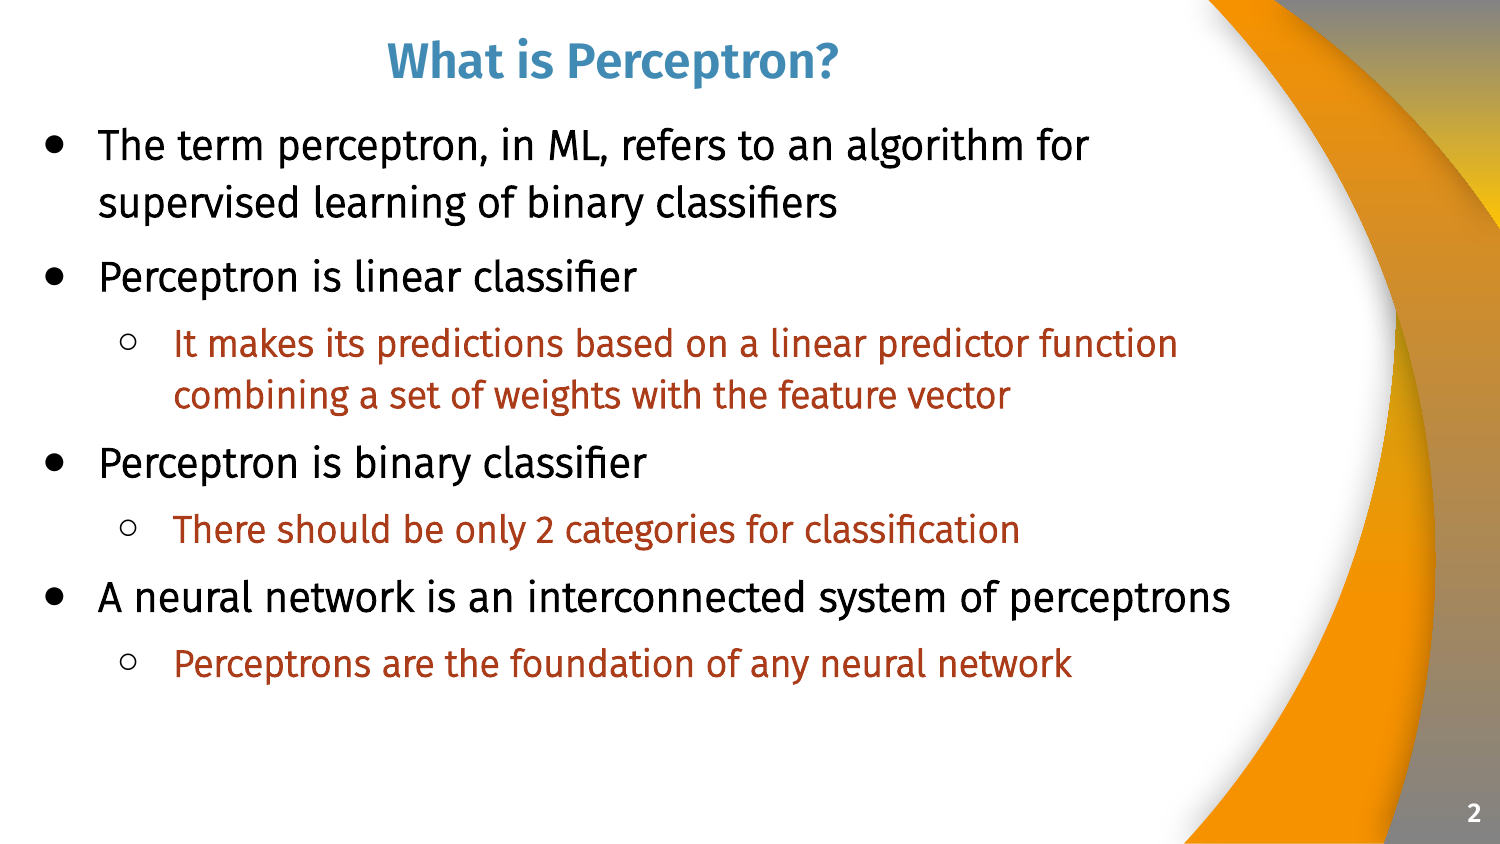

# What is Perceptron?
The term perceptron, in ML, refers to an algorithm for supervised learning of binary classifiers
Perceptron is linear classifier
It makes its predictions based on a linear predictor function combining a set of weights with the feature vector
Perceptron is binary classifier
There should be only 2 categories for classification
A neural network is an interconnected system of perceptrons
Perceptrons are the foundation of any neural network
2